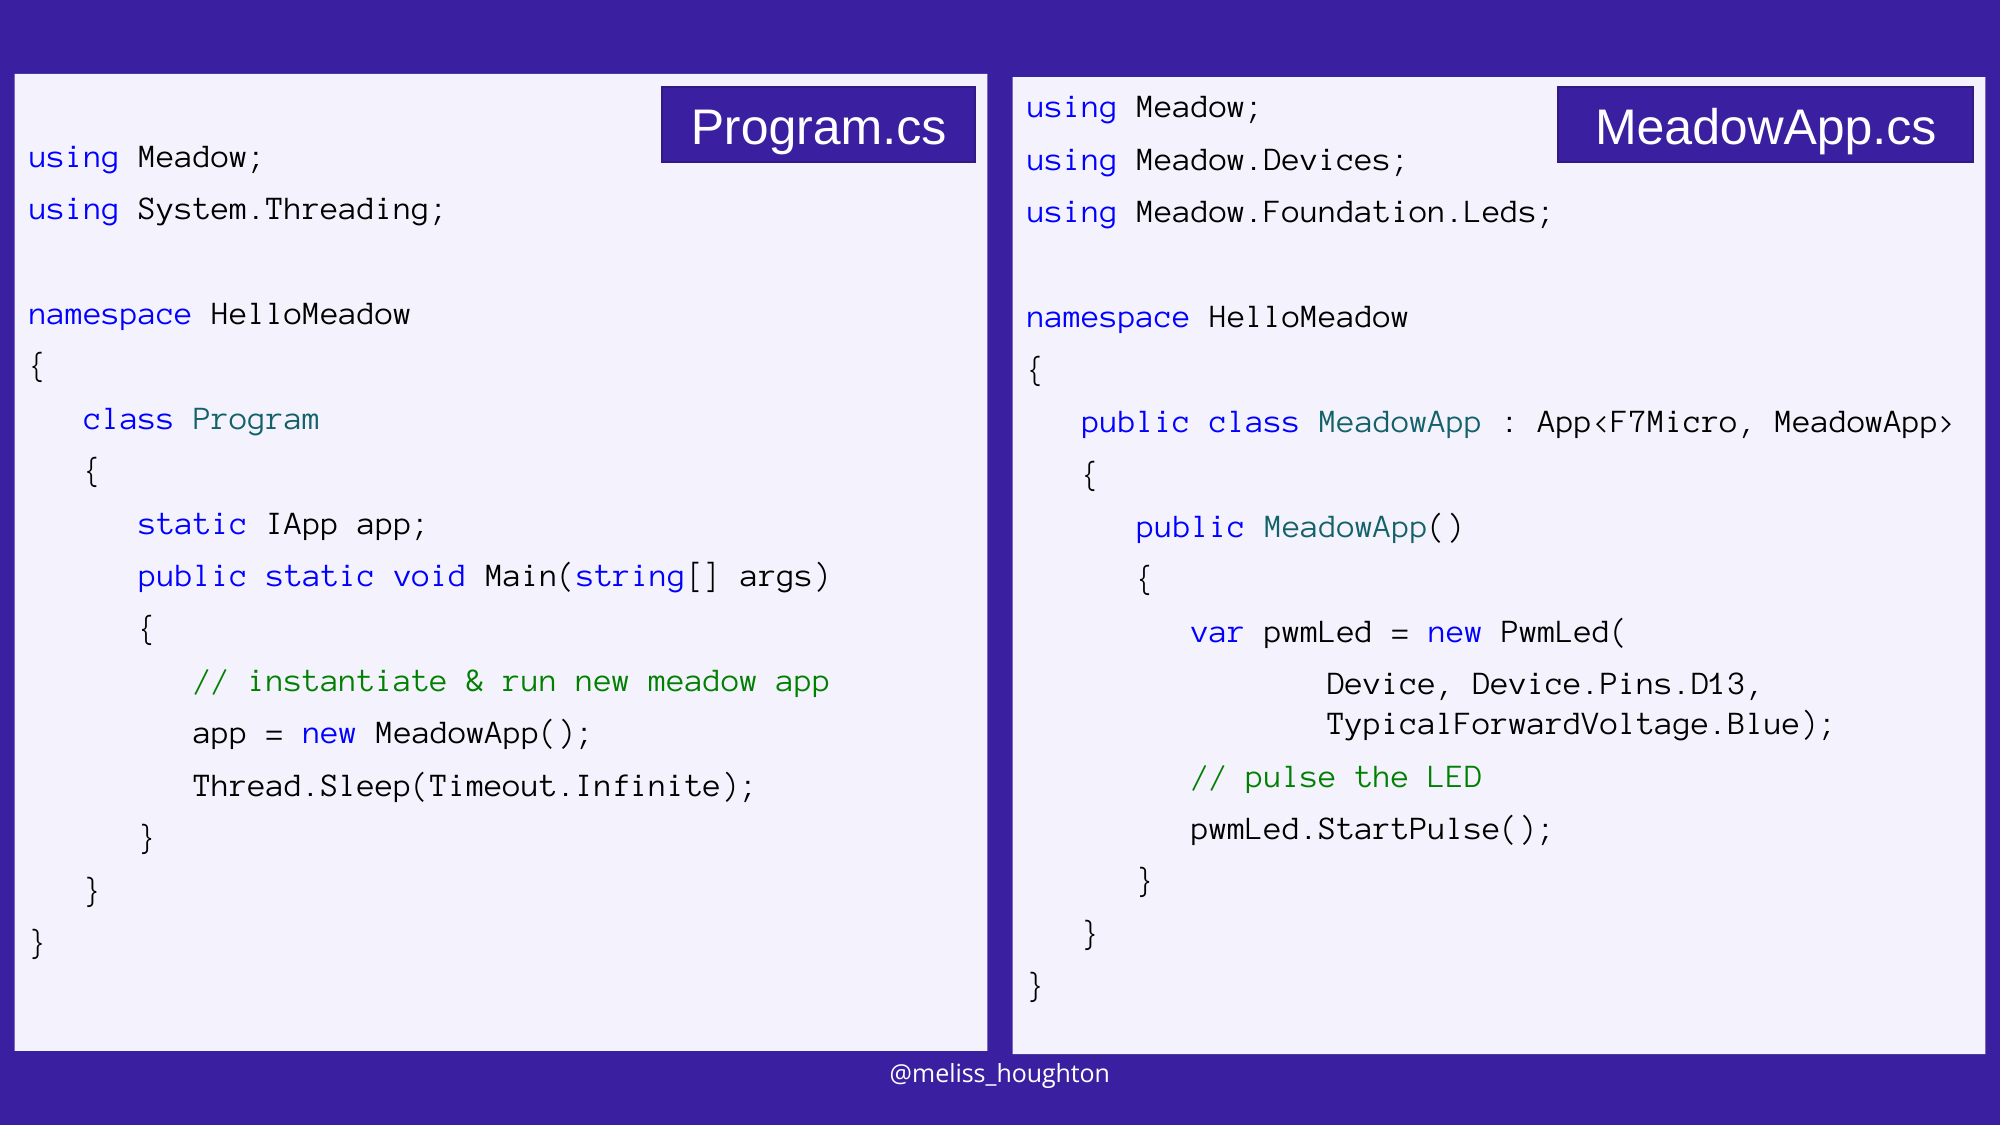

using Meadow;
using System.Threading;

namespace HelloMeadow
{
   class Program
   {
      static IApp app;
      public static void Main(string[] args)
      {
         // instantiate & run new meadow app
         app = new MeadowApp();
         Thread.Sleep(Timeout.Infinite);
      }
   }
}
using Meadow;
using Meadow.Devices;
using Meadow.Foundation.Leds;

namespace HelloMeadow
{
   public class MeadowApp : App<F7Micro, MeadowApp>
   {
      public MeadowApp()
      {
         var pwmLed = new PwmLed(
		Device, Device.Pins.D13, 			TypicalForwardVoltage.Blue);
         // pulse the LED
         pwmLed.StartPulse();
      }
   }
}
Program.cs
MeadowApp.cs
@meliss_houghton